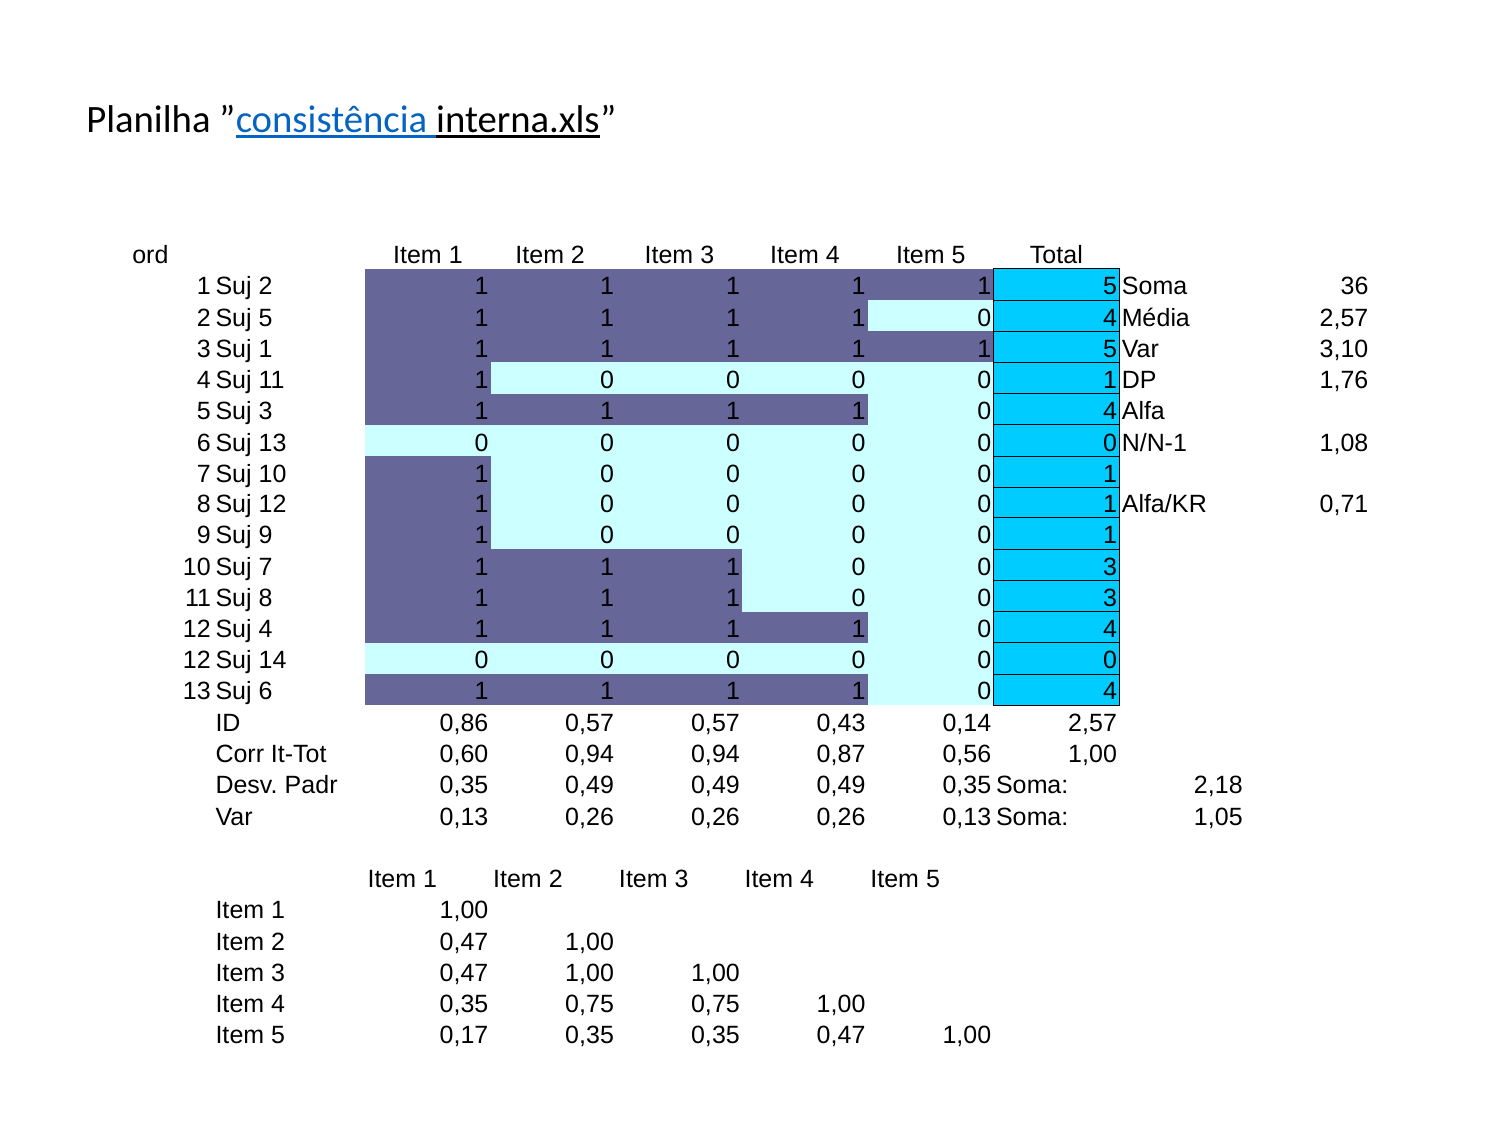

Planilha ”consistência interna.xls”
| ord |  | Item 1 | Item 2 | Item 3 | Item 4 | Item 5 | Total |  |  |
| --- | --- | --- | --- | --- | --- | --- | --- | --- | --- |
| 1 | Suj 2 | 1 | 1 | 1 | 1 | 1 | 5 | Soma | 36 |
| 2 | Suj 5 | 1 | 1 | 1 | 1 | 0 | 4 | Média | 2,57 |
| 3 | Suj 1 | 1 | 1 | 1 | 1 | 1 | 5 | Var | 3,10 |
| 4 | Suj 11 | 1 | 0 | 0 | 0 | 0 | 1 | DP | 1,76 |
| 5 | Suj 3 | 1 | 1 | 1 | 1 | 0 | 4 | Alfa |  |
| 6 | Suj 13 | 0 | 0 | 0 | 0 | 0 | 0 | N/N-1 | 1,08 |
| 7 | Suj 10 | 1 | 0 | 0 | 0 | 0 | 1 |  |  |
| 8 | Suj 12 | 1 | 0 | 0 | 0 | 0 | 1 | Alfa/KR | 0,71 |
| 9 | Suj 9 | 1 | 0 | 0 | 0 | 0 | 1 |  |  |
| 10 | Suj 7 | 1 | 1 | 1 | 0 | 0 | 3 |  |  |
| 11 | Suj 8 | 1 | 1 | 1 | 0 | 0 | 3 |  |  |
| 12 | Suj 4 | 1 | 1 | 1 | 1 | 0 | 4 |  |  |
| 12 | Suj 14 | 0 | 0 | 0 | 0 | 0 | 0 |  |  |
| 13 | Suj 6 | 1 | 1 | 1 | 1 | 0 | 4 |  |  |
|  | ID | 0,86 | 0,57 | 0,57 | 0,43 | 0,14 | 2,57 |  |  |
|  | Corr It-Tot | 0,60 | 0,94 | 0,94 | 0,87 | 0,56 | 1,00 |  |  |
|  | Desv. Padr | 0,35 | 0,49 | 0,49 | 0,49 | 0,35 | Soma: | 2,18 |  |
|  | Var | 0,13 | 0,26 | 0,26 | 0,26 | 0,13 | Soma: | 1,05 |  |
|  |  |  |  |  |  |  |  |  |  |
|  |  | Item 1 | Item 2 | Item 3 | Item 4 | Item 5 |  |  |  |
|  | Item 1 | 1,00 |  |  |  |  |  |  |  |
|  | Item 2 | 0,47 | 1,00 |  |  |  |  |  |  |
|  | Item 3 | 0,47 | 1,00 | 1,00 |  |  |  |  |  |
|  | Item 4 | 0,35 | 0,75 | 0,75 | 1,00 |  |  |  |  |
|  | Item 5 | 0,17 | 0,35 | 0,35 | 0,47 | 1,00 |  |  |  |